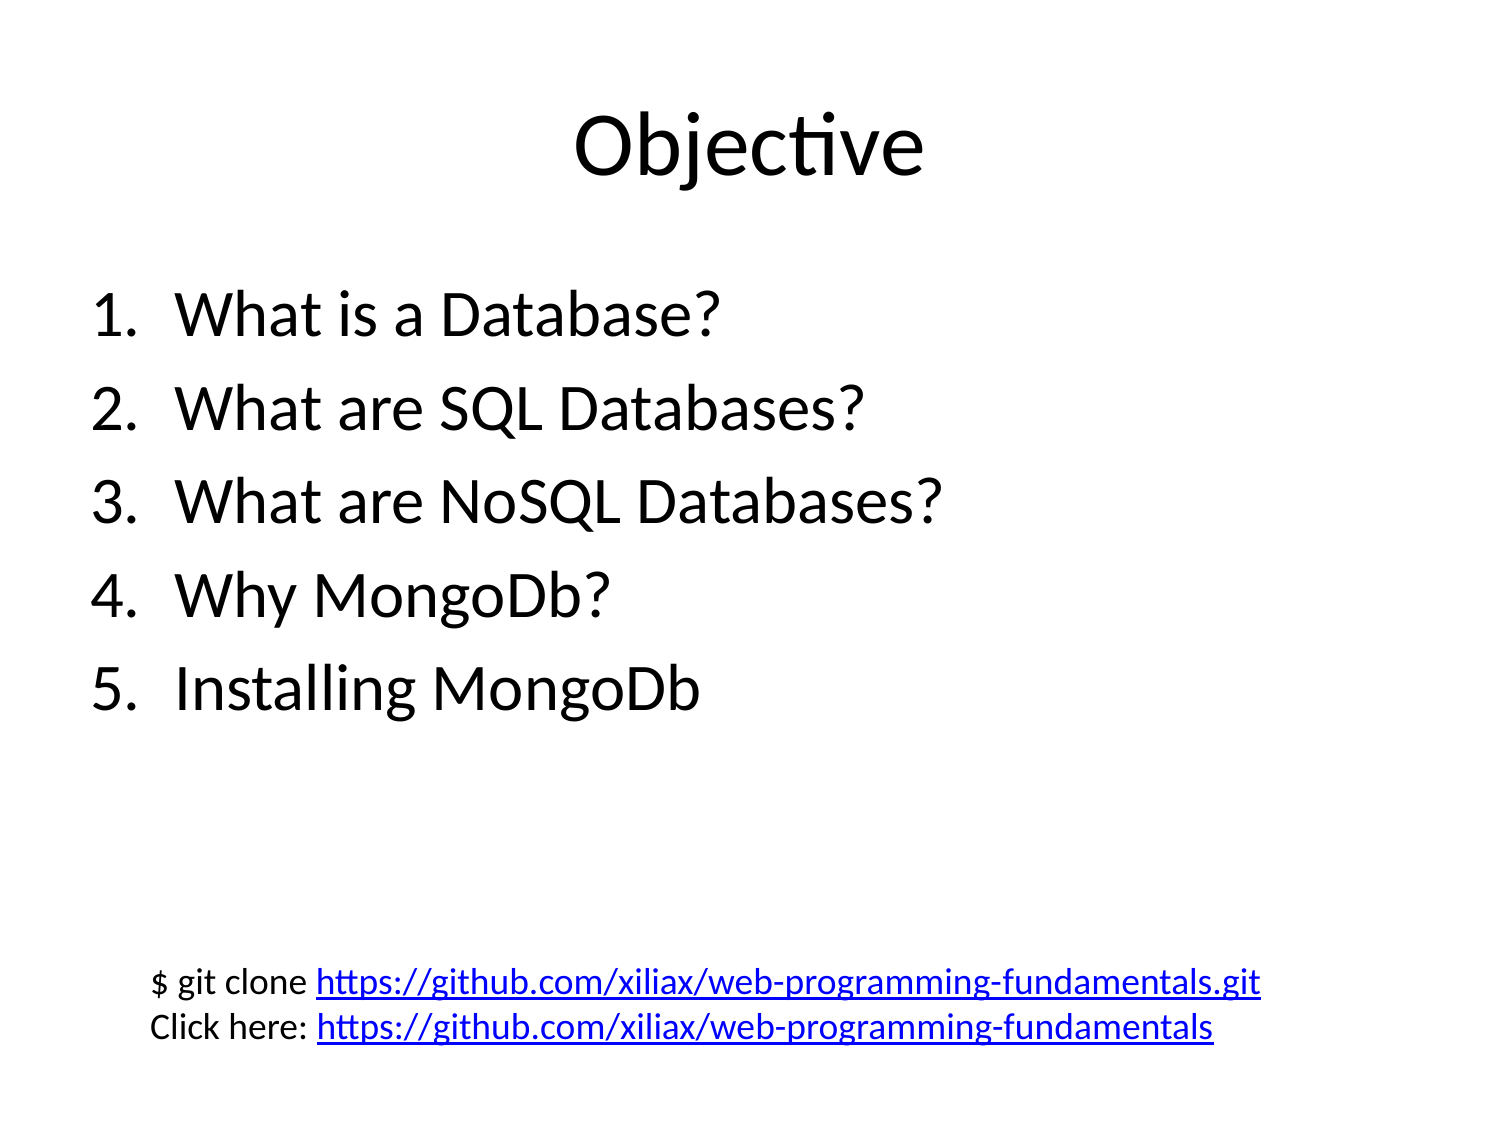

# Objective
What is a Database?
What are SQL Databases?
What are NoSQL Databases?
Why MongoDb?
Installing MongoDb
$ git clone https://github.com/xiliax/web-programming-fundamentals.git
Click here: https://github.com/xiliax/web-programming-fundamentals